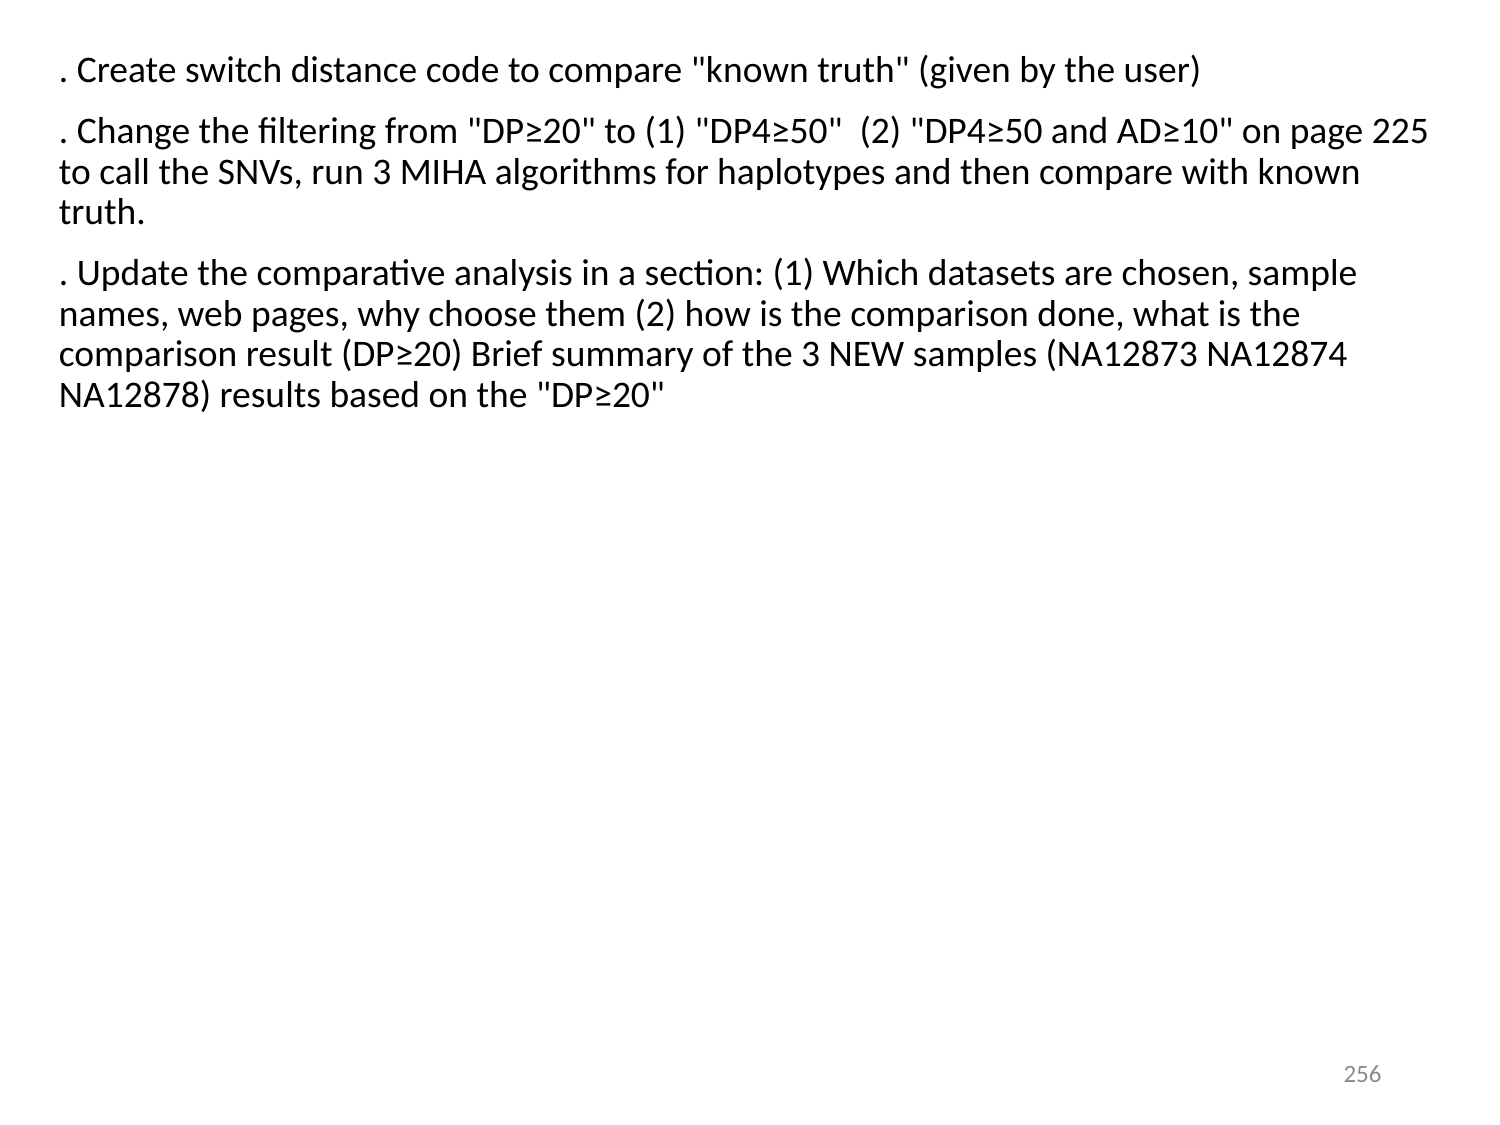

. Create switch distance code to compare "known truth" (given by the user)
. Change the filtering from "DP≥20" to (1) "DP4≥50"  (2) "DP4≥50 and AD≥10" on page 225 to call the SNVs, run 3 MIHA algorithms for haplotypes and then compare with known truth.
. Update the comparative analysis in a section: (1) Which datasets are chosen, sample names, web pages, why choose them (2) how is the comparison done, what is the comparison result (DP≥20) Brief summary of the 3 NEW samples (NA12873 NA12874 NA12878) results based on the "DP≥20"

256